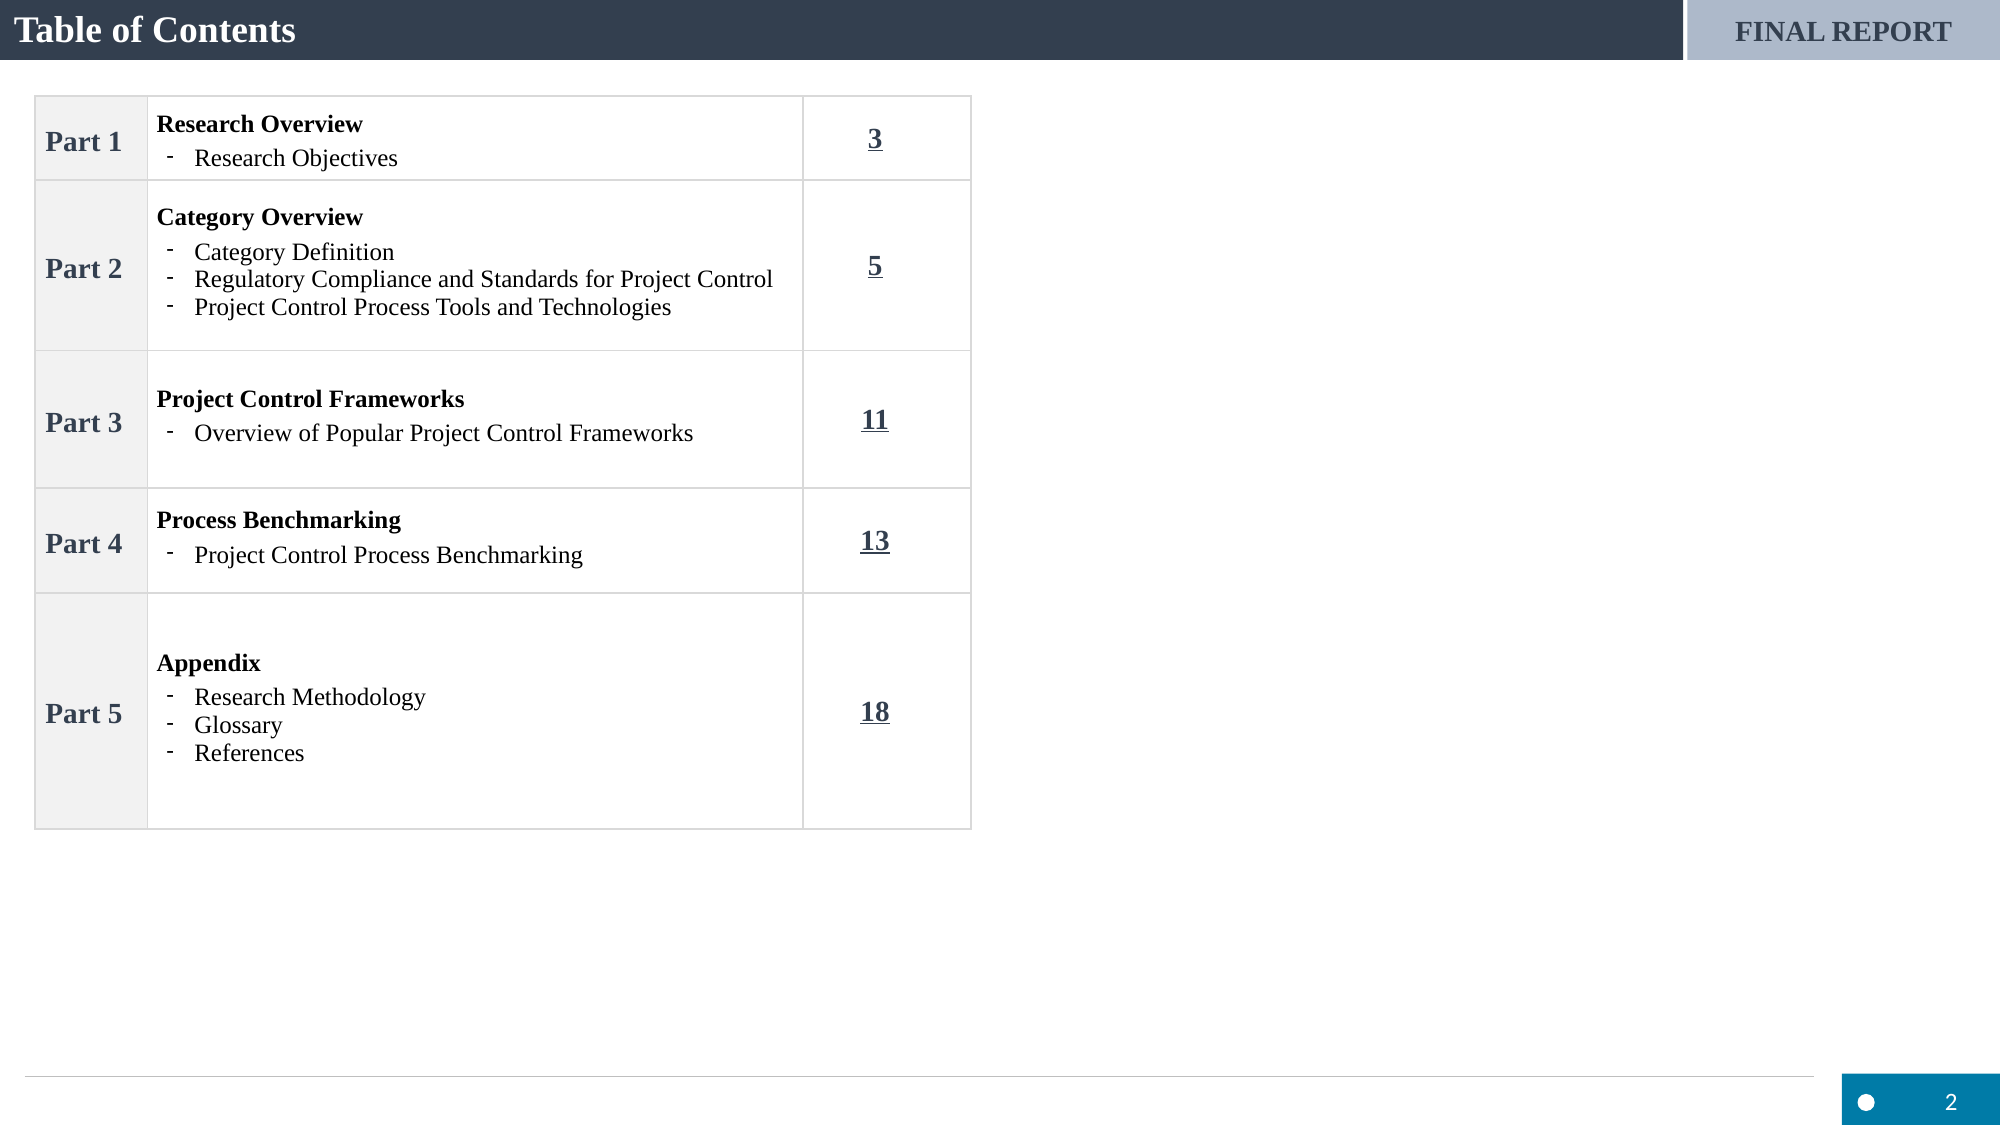

# Table of Contents
| Part 1 | Research Overview Research Objectives | 3 |
| --- | --- | --- |
| Part 2 | Category Overview Category Definition Regulatory Compliance and Standards for Project Control Project Control Process Tools and Technologies | 5 |
| Part 3 | Project Control Frameworks Overview of Popular Project Control Frameworks | 11 |
| Part 4 | Process Benchmarking Project Control Process Benchmarking | 13 |
| Part 5 | Appendix Research Methodology Glossary References | 18 |